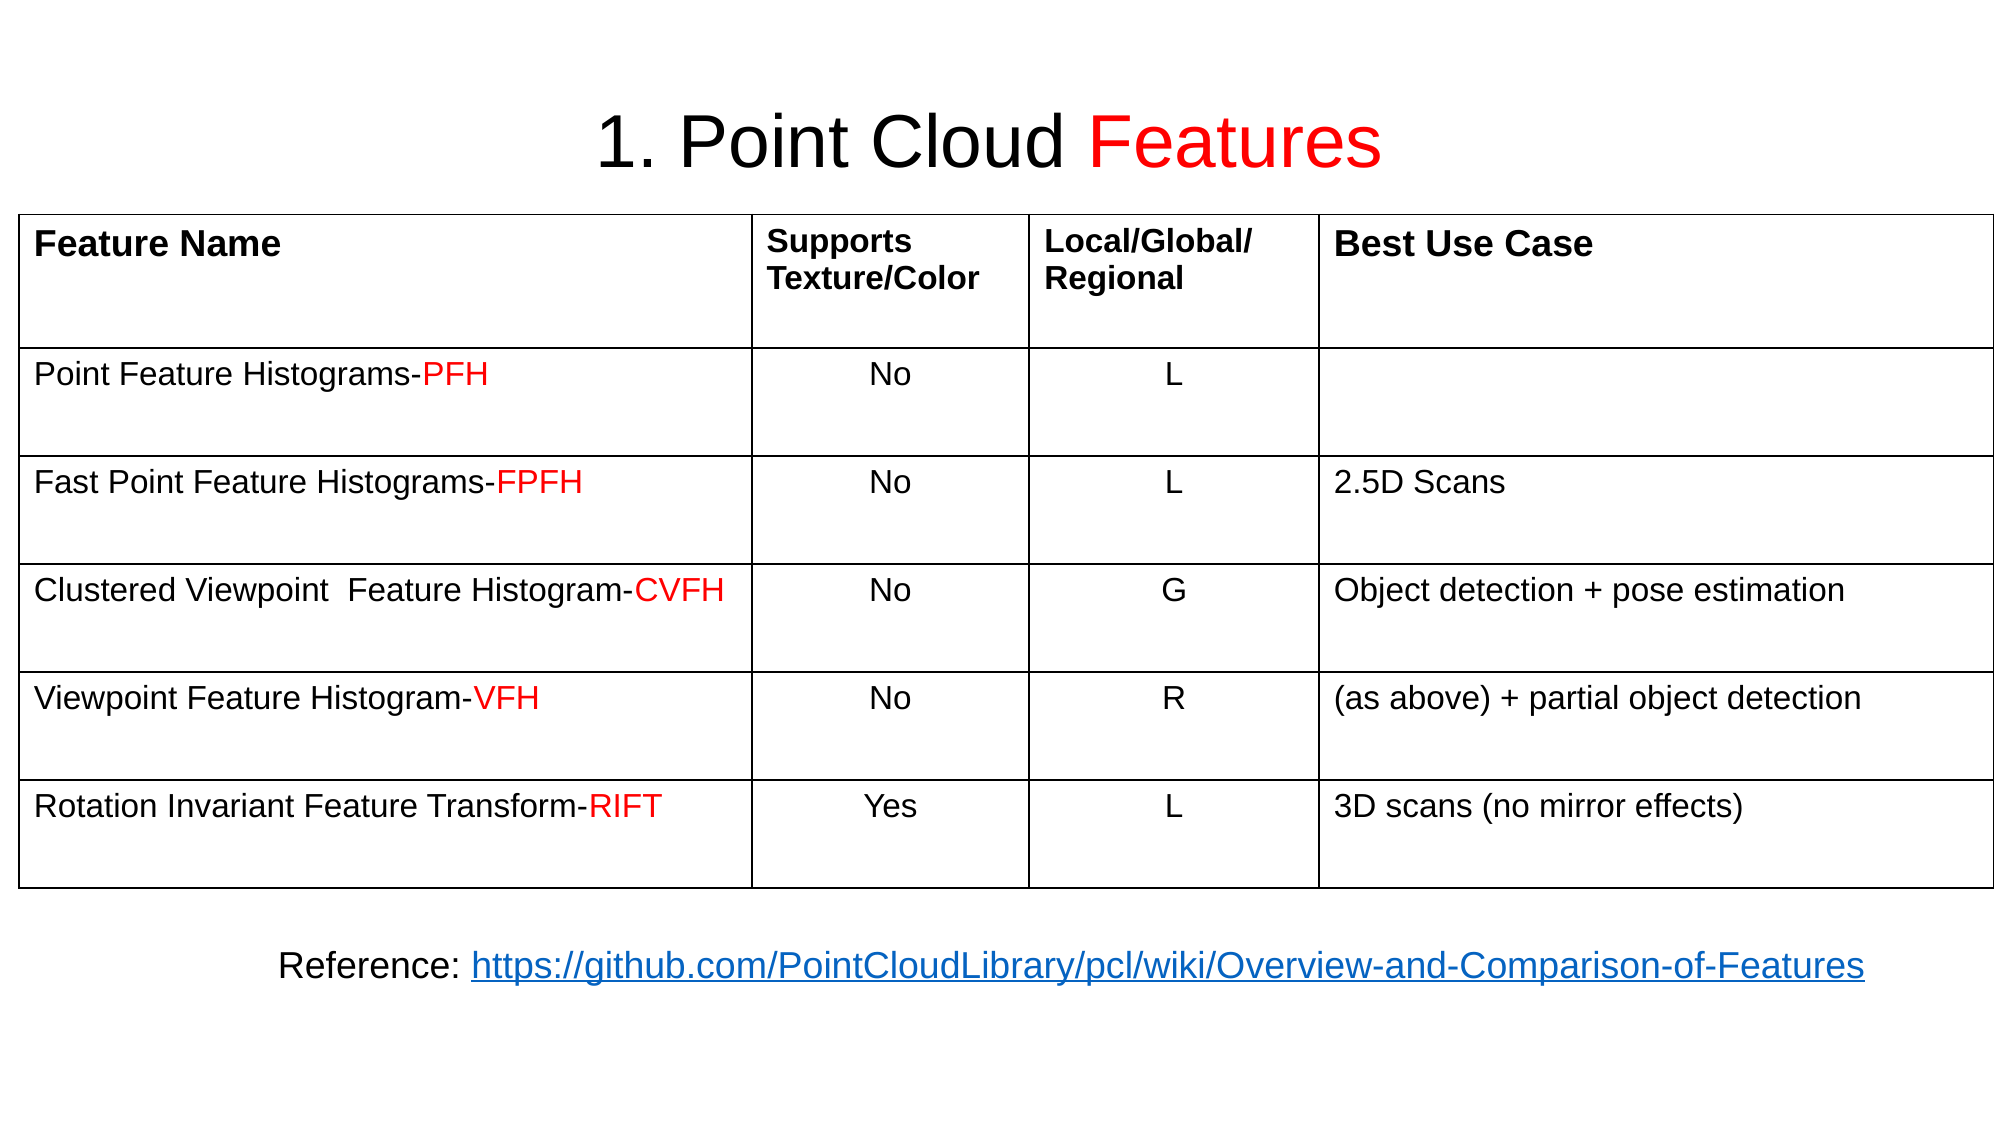

1. Point Cloud Features
| Feature Name | Supports Texture/Color | Local/Global/Regional | Best Use Case |
| --- | --- | --- | --- |
| Point Feature Histograms-PFH | No | L |  |
| Fast Point Feature Histograms-FPFH | No | L | 2.5D Scans |
| Clustered Viewpoint Feature Histogram-CVFH | No | G | Object detection + pose estimation |
| Viewpoint Feature Histogram-VFH | No | R | (as above) + partial object detection |
| Rotation Invariant Feature Transform-RIFT | Yes | L | 3D scans (no mirror effects) |
Reference: https://github.com/PointCloudLibrary/pcl/wiki/Overview-and-Comparison-of-Features